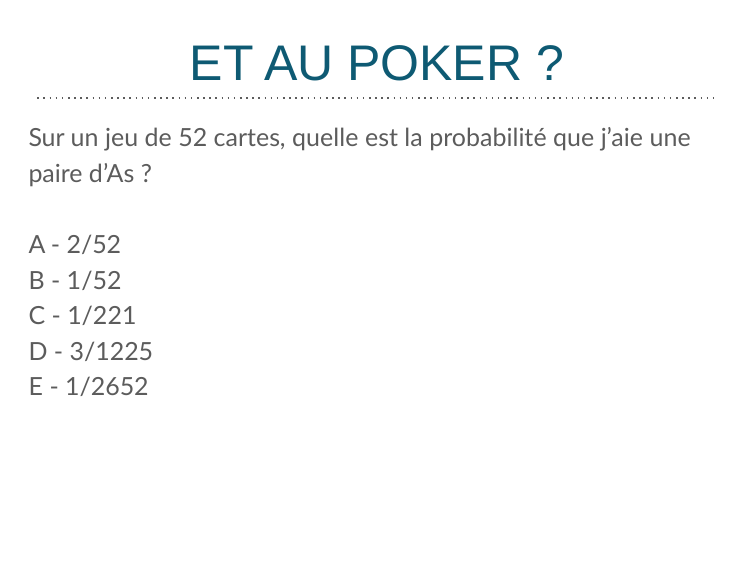

# ET AU POKER ?
Sur un jeu de 52 cartes, quelle est la probabilité que j’aie une paire d’As ?

A - 2/52
B - 1/52
C - 1/221
D - 3/1225
E - 1/2652